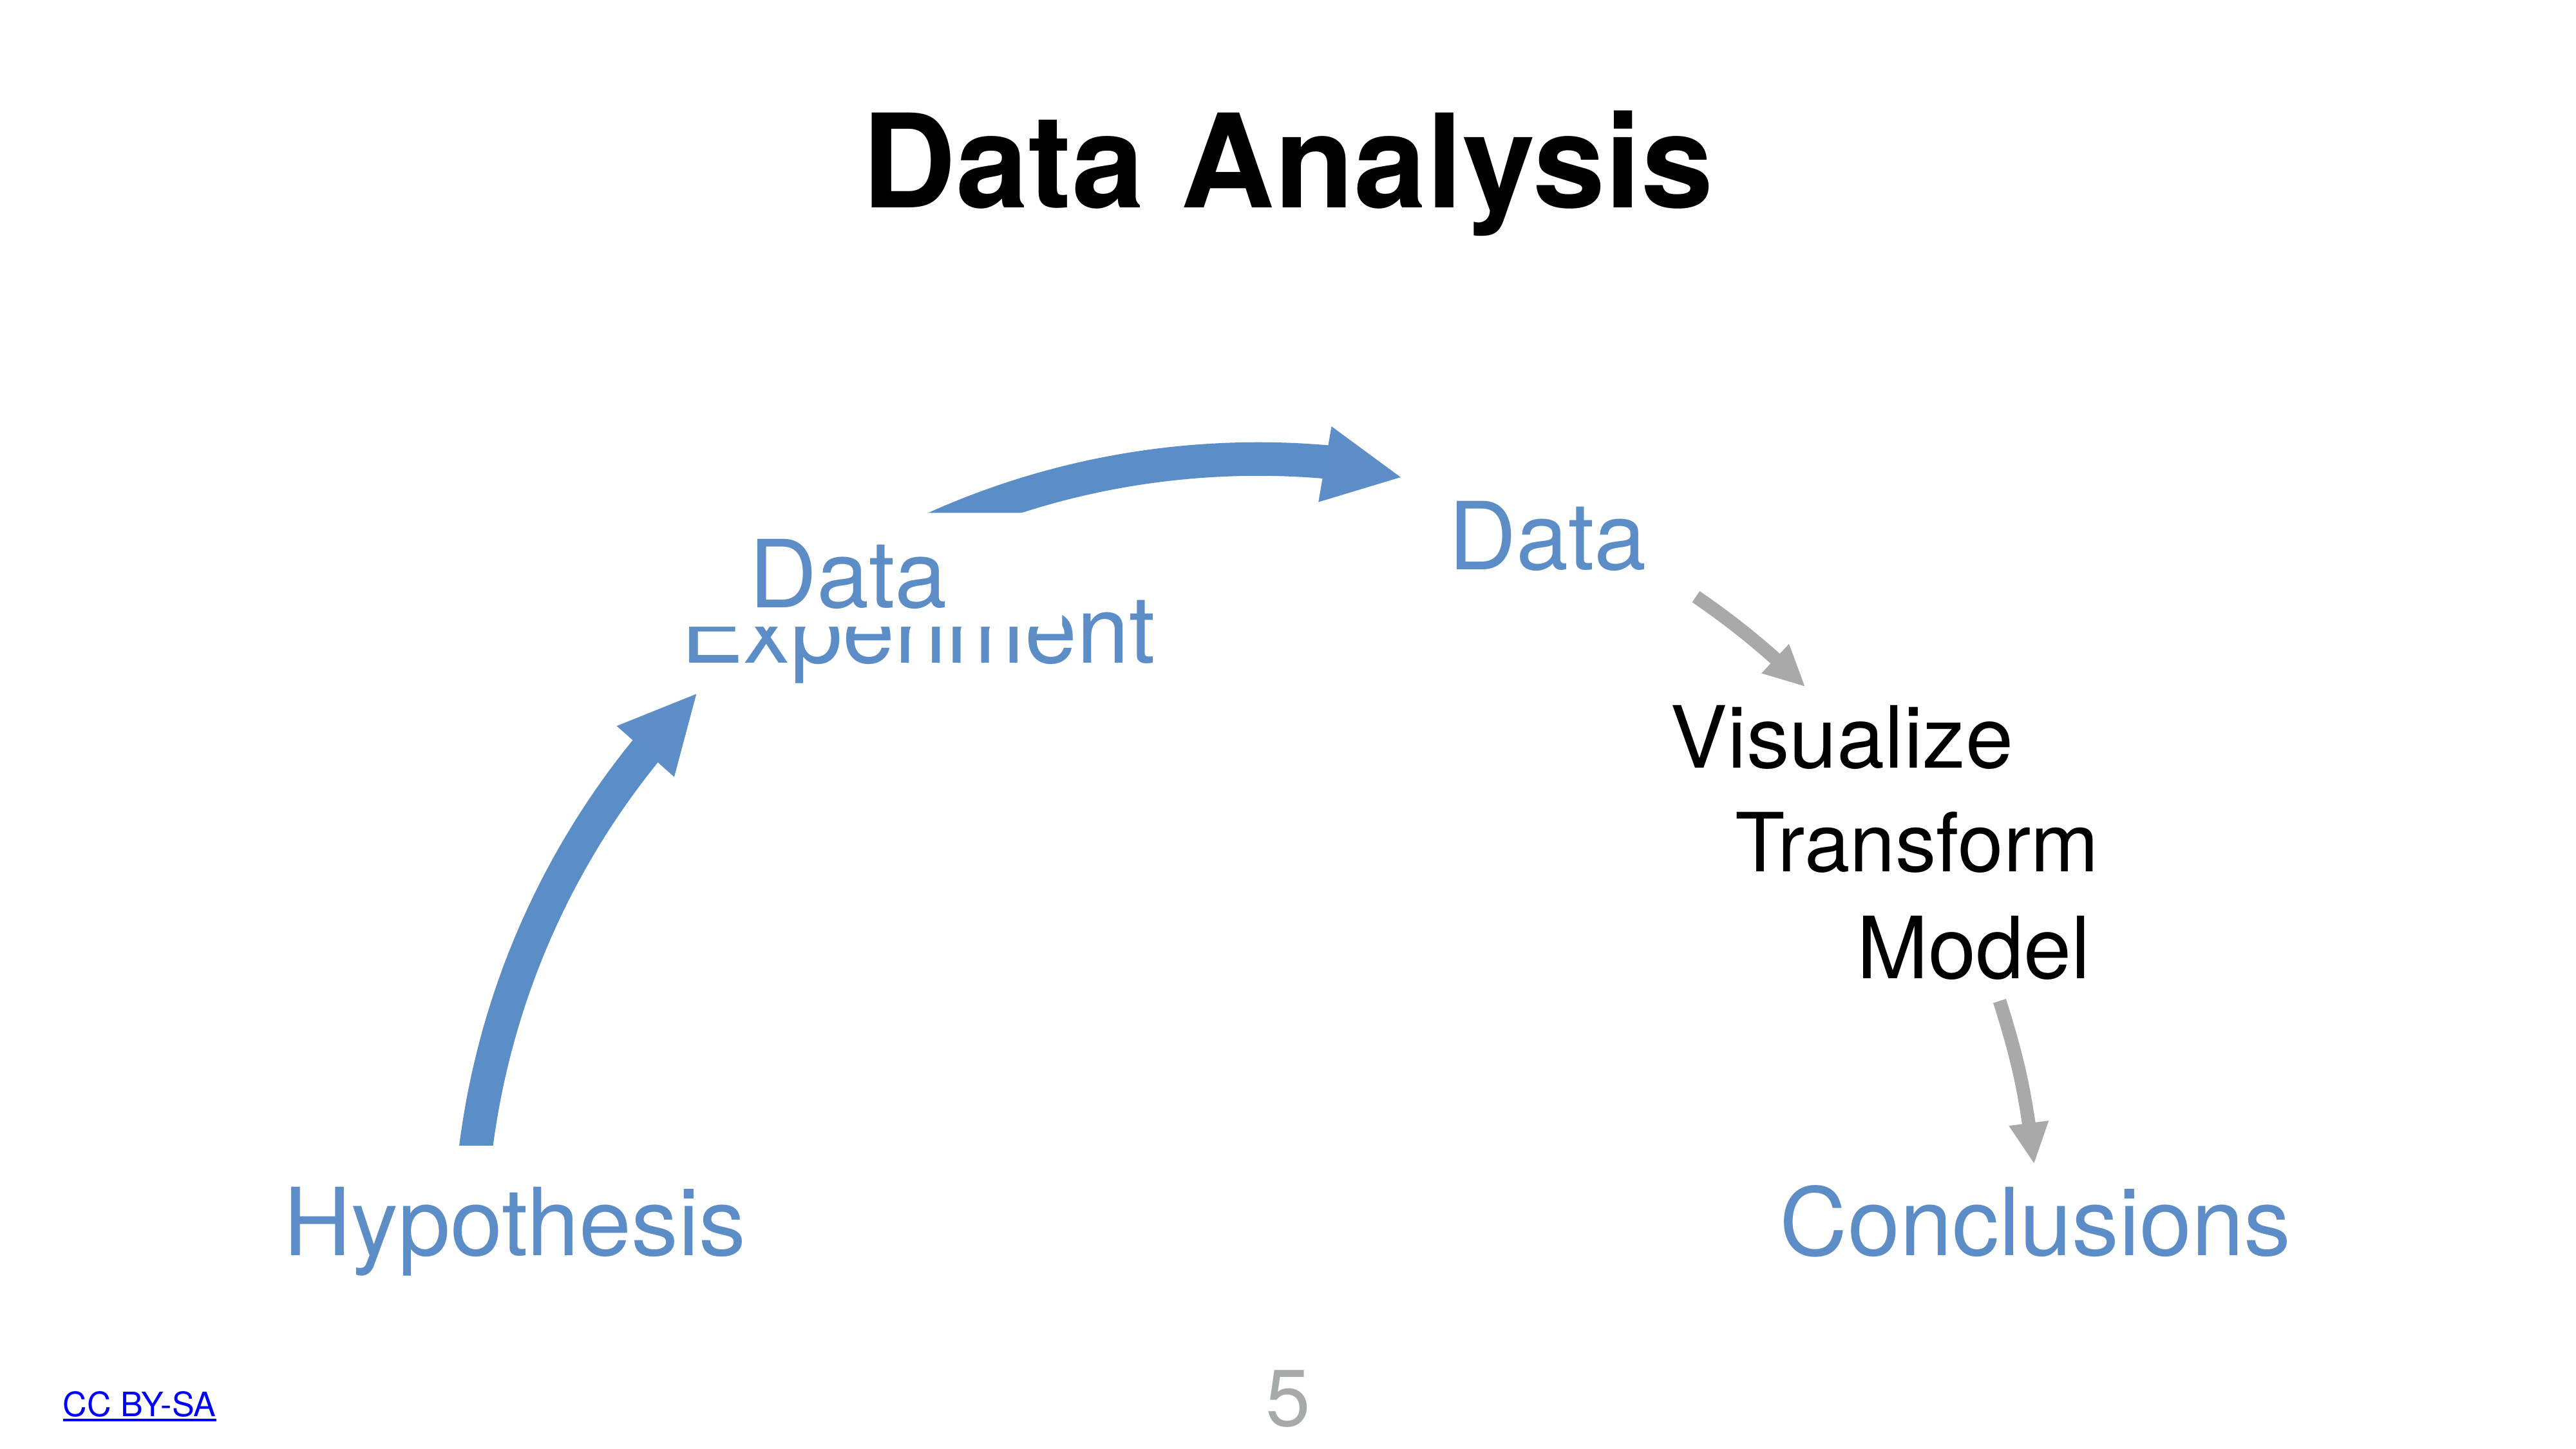

Data Analysis

Data
Data
Experiment

Visualize
Transform
Model

Hypothesis
Conclusions
5